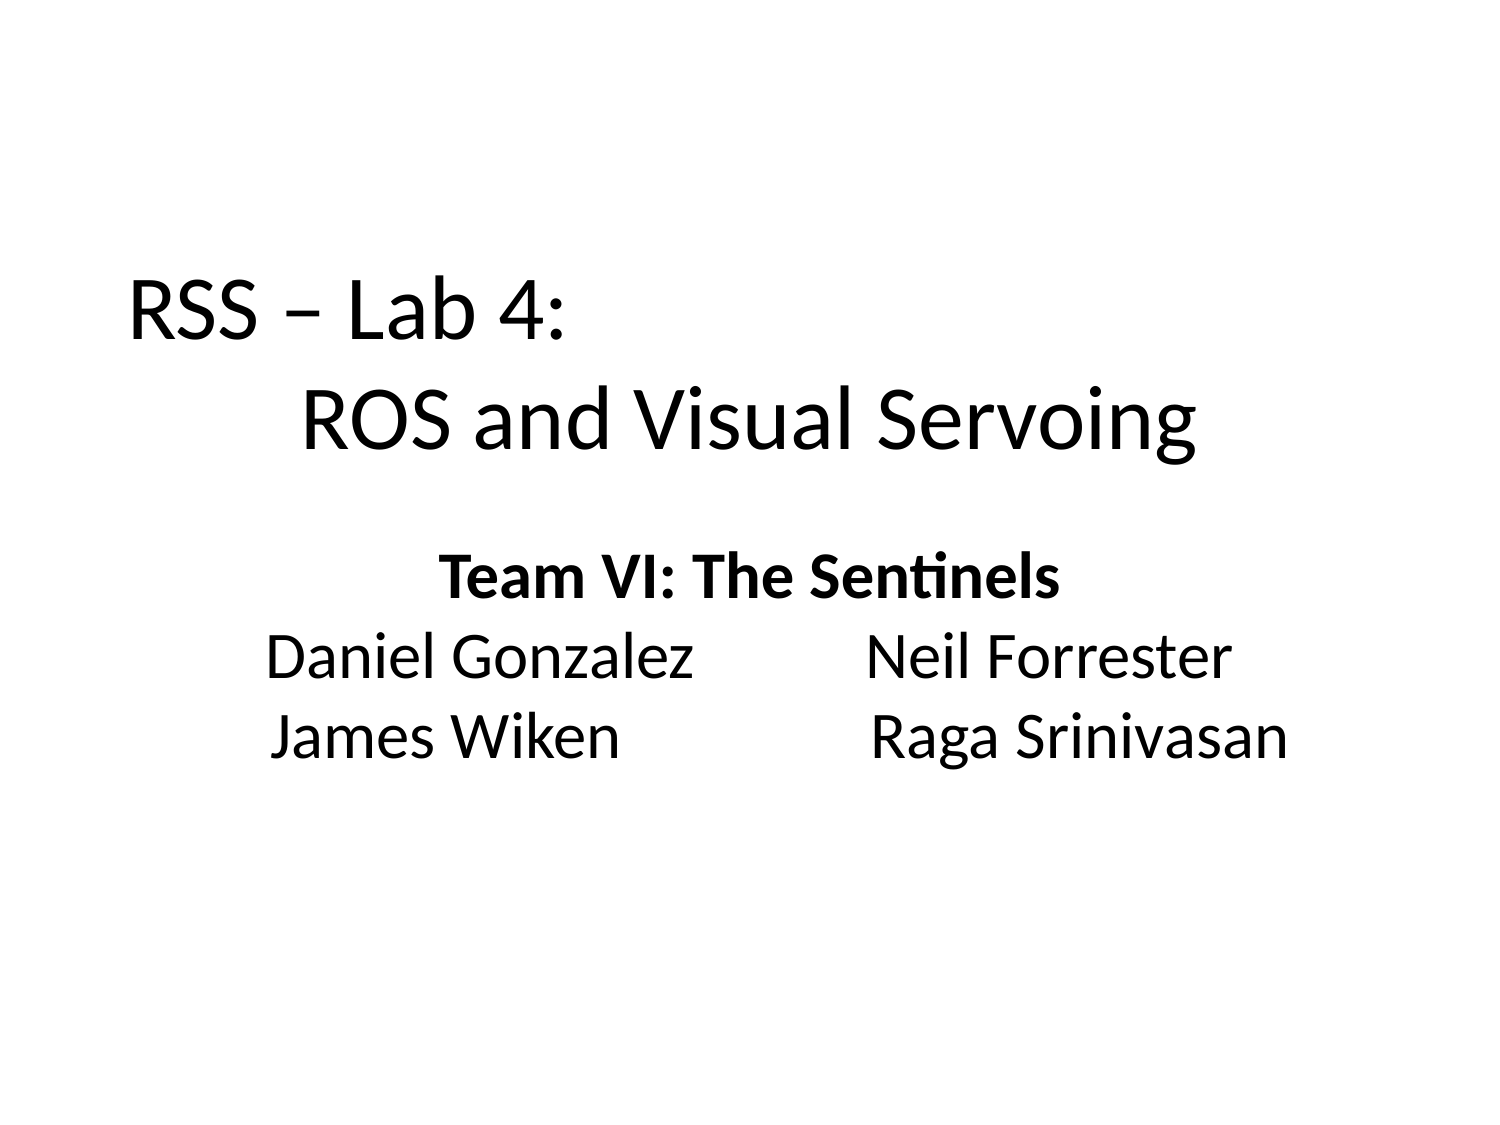

RSS – Lab 4:
ROS and Visual Servoing
Team VI: The Sentinels
Daniel Gonzalez		Neil Forrester
    James Wiken		    Raga Srinivasan